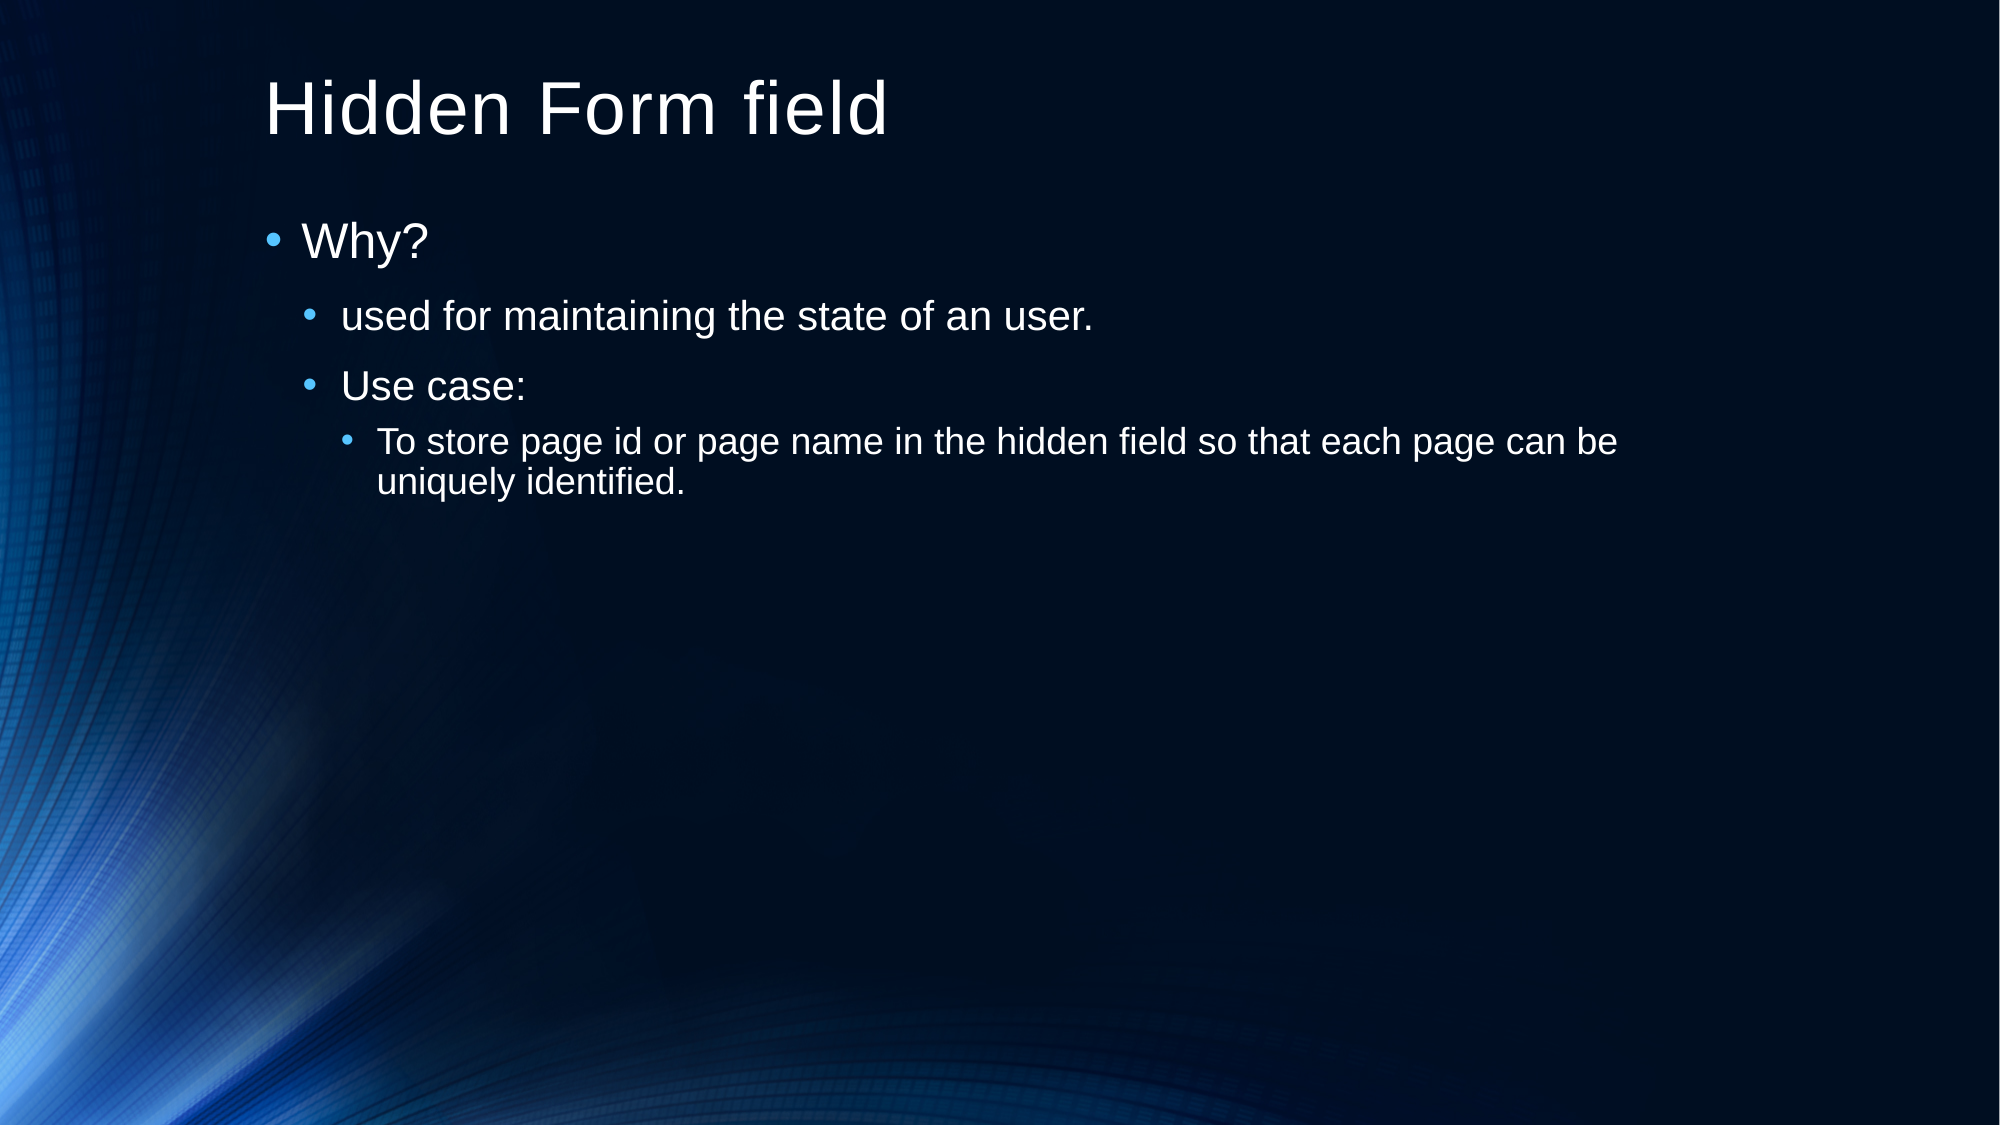

# Hidden Form field
Why?
used for maintaining the state of an user.
Use case:
To store page id or page name in the hidden field so that each page can be uniquely identified.